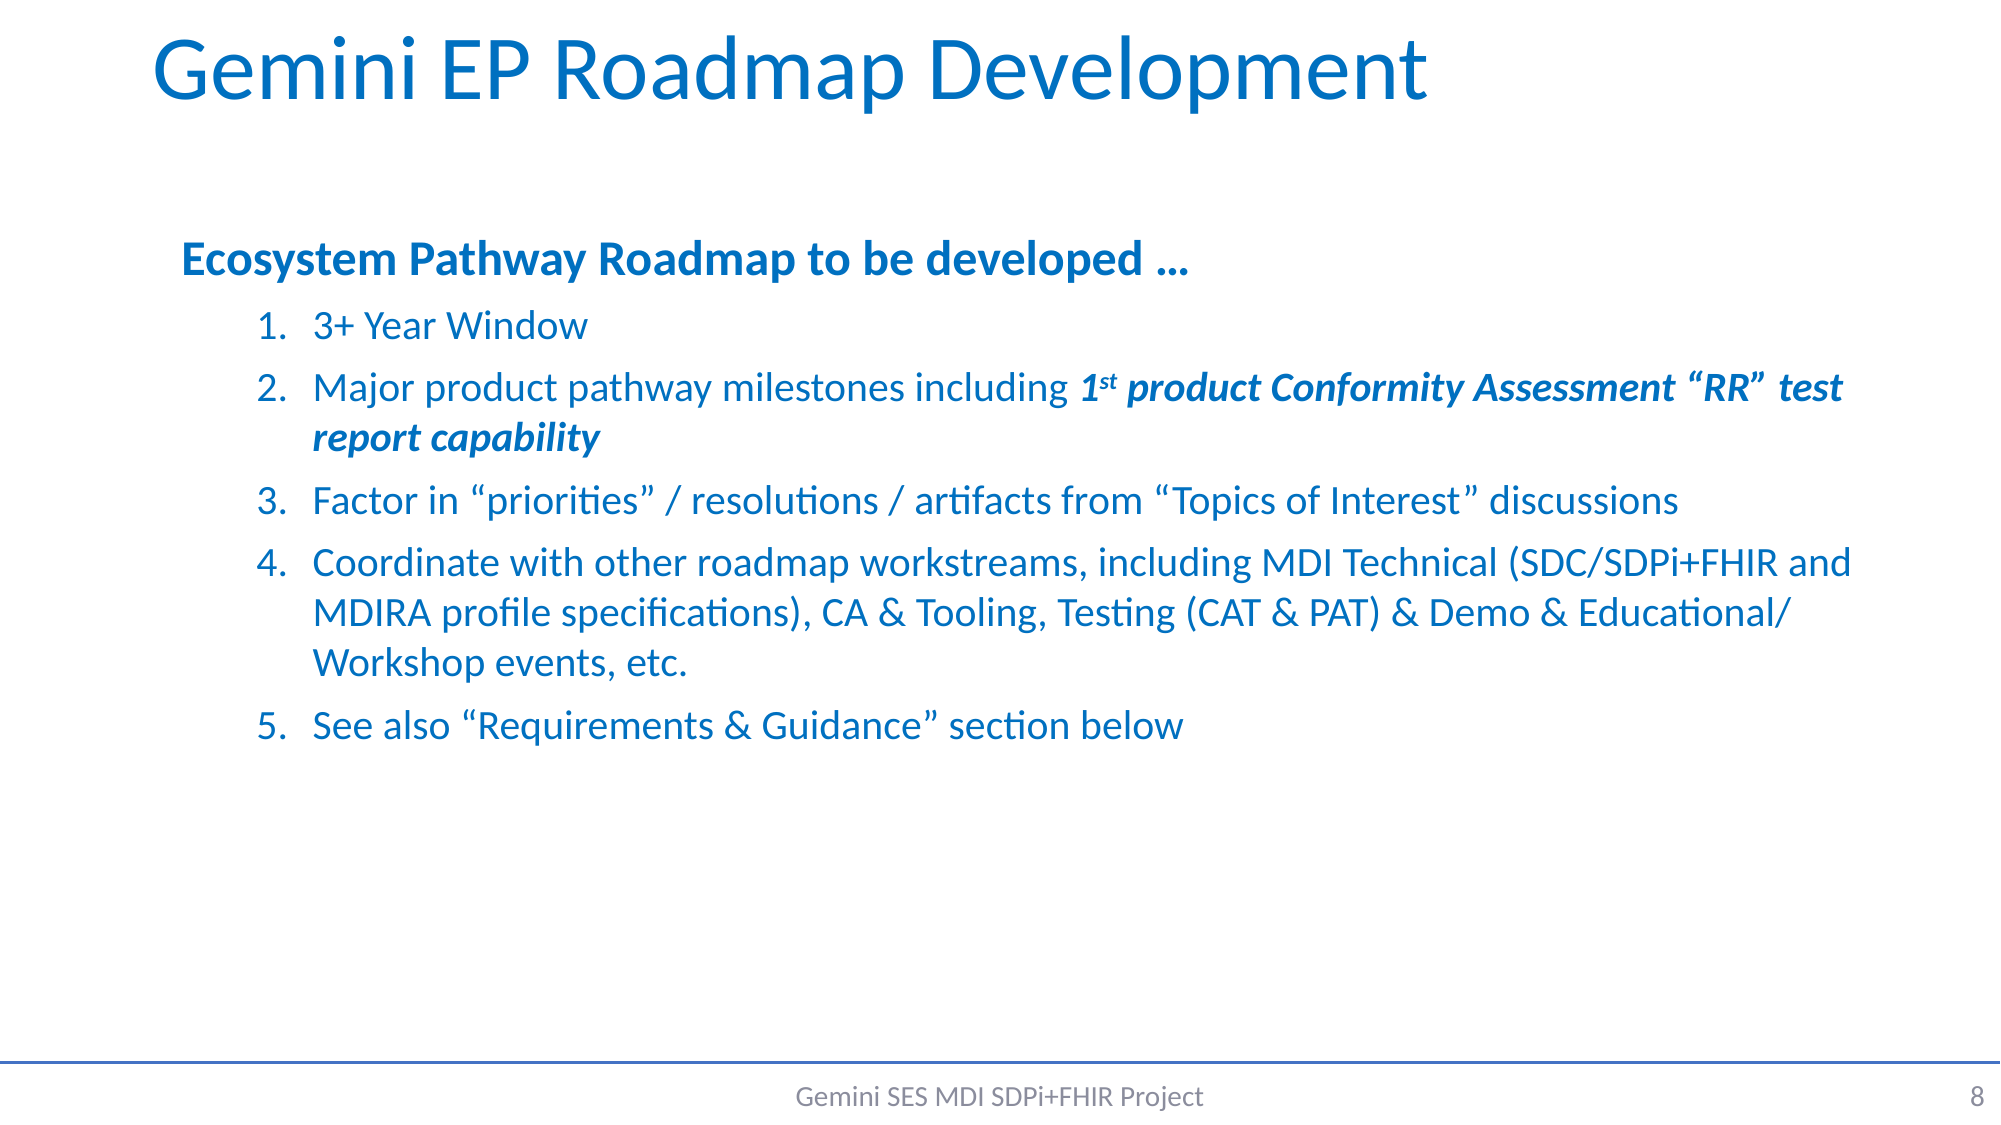

# Gemini EP Roadmap Development
Ecosystem Pathway Roadmap to be developed …
3+ Year Window
Major product pathway milestones including 1st product Conformity Assessment “RR” test report capability
Factor in “priorities” / resolutions / artifacts from “Topics of Interest” discussions
Coordinate with other roadmap workstreams, including MDI Technical (SDC/SDPi+FHIR and MDIRA profile specifications), CA & Tooling, Testing (CAT & PAT) & Demo & Educational/ Workshop events, etc.
See also “Requirements & Guidance” section below
Gemini SES MDI SDPi+FHIR Project
8